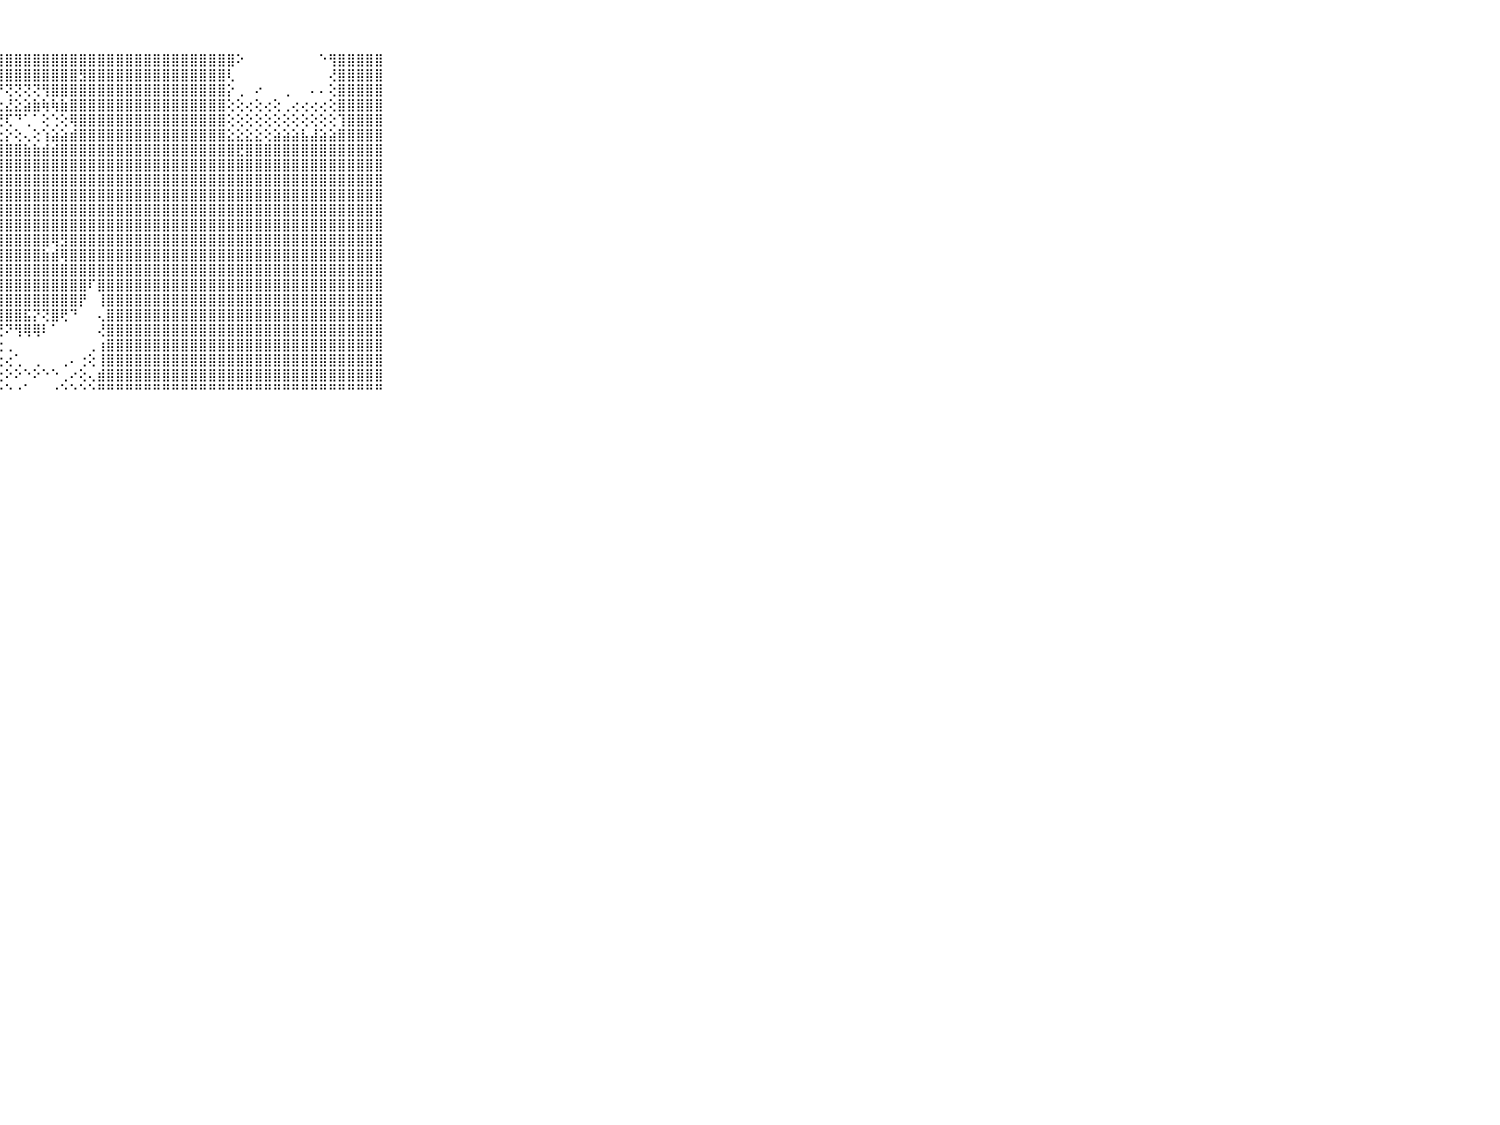

⠀⠀⠀⠀⠀⠀⠀⠀⠀⠀⠀⣿⣿⣿⣿⣿⣿⣿⣿⣿⣿⣿⣿⣿⣿⣿⣿⣿⣿⣿⣿⣿⣿⣿⣿⣿⣿⣿⣿⣿⣿⣿⣿⣿⣿⣿⣿⣿⣿⣿⣿⣿⣿⠕⠀⠀⠀⠀⠀⠀⠀⠀⠑⢻⣿⣿⣿⣿⣿⠀⠀⠀⠀⠀⠀⠀⠀⠀⠀⠀⠀
⠀⠀⠀⠀⠀⠀⠀⠀⠀⠀⠀⢹⣿⢻⢿⣿⣿⣿⣿⣿⣿⣿⣿⣿⣿⣿⣿⣿⣿⣿⣿⣿⣿⣿⣿⣿⣻⣿⣿⣿⣿⣿⣿⣿⣿⣿⣿⣿⣿⣿⣿⣿⢇⠀⠀⠀⠀⠀⠀⠀⠀⠀⠀⢜⣿⣿⣿⣿⣿⠀⠀⠀⠀⠀⠀⠀⠀⠀⠀⠀⠀
⠀⠀⠀⠀⠀⠀⠀⠀⠀⠀⠀⣿⣿⣿⣿⣿⣿⣿⣿⣿⣿⣿⣿⣿⣿⢿⢟⠝⢝⢝⢝⢝⢻⣿⣿⣿⣿⣿⣿⣿⣿⣿⣿⣿⣿⣿⣿⣿⣿⣿⣿⣿⡕⢀⠀⠔⠀⠀⢀⠀⠀⠄⠄⢕⣿⣿⣿⣿⣿⠀⠀⠀⠀⠀⠀⠀⠀⠀⠀⠀⠀
⠀⠀⠀⠀⠀⠀⠀⠀⠀⠀⠀⢝⣿⣿⣿⣿⣿⣿⣿⣿⣿⣿⢿⢟⢑⢁⢁⢕⣜⣕⣵⣷⢷⢷⣷⣿⣿⣿⣿⣿⣿⣿⣿⣿⣿⣿⣿⣿⣿⣿⣿⣿⢕⢕⢔⢕⢔⢕⢀⢔⢔⢔⢔⢕⣿⣿⣿⣿⣿⠀⠀⠀⠀⠀⠀⠀⠀⠀⠀⠀⠀
⠀⠀⠀⠀⠀⠀⠀⠀⠀⠀⠀⣿⣿⣿⣿⣿⣿⣿⣿⣿⣿⢿⢕⢕⢕⡕⢱⢞⢏⠙⢁⠁⢕⢑⢕⢿⣿⣿⣿⣿⣿⣿⣿⣿⣿⣿⣿⣿⣿⣿⣿⣿⢕⢕⢕⢕⢕⢕⢕⢕⢕⢕⢕⢕⢹⣿⣿⣿⣿⠀⠀⠀⠀⠀⠀⠀⠀⠀⠀⠀⠀
⠀⠀⠀⠀⠀⠀⠀⠀⠀⠀⠀⣿⣿⣿⣿⣿⣿⣿⣿⣿⣿⢕⣿⢕⢜⢟⢕⢕⡕⢕⢄⢕⢱⣵⣵⣾⣿⣿⣿⣿⣿⣿⣿⣿⣿⣿⣿⣿⣿⣿⣿⣿⣕⣕⣕⣕⢕⣵⣵⣵⣧⣼⣵⣵⣿⣿⣿⣿⣿⠀⠀⠀⠀⠀⠀⠀⠀⠀⠀⠀⠀
⠀⠀⠀⠀⠀⠀⠀⠀⠀⠀⠀⣿⣿⣿⣿⣿⣿⣿⣿⣿⣿⢇⢝⢻⣿⣷⣷⣿⣿⣿⣷⣷⣾⣾⣿⣿⣿⣿⣿⣿⣿⣿⣿⣿⣿⣿⣿⣿⣿⣿⣿⣿⣿⣟⣿⣿⣿⣿⣿⣿⣿⣿⣿⣿⣿⣿⣿⣿⣿⠀⠀⠀⠀⠀⠀⠀⠀⠀⠀⠀⠀
⠀⠀⠀⠀⠀⠀⠀⠀⠀⠀⠀⣿⣿⣿⣿⣿⣿⣿⣿⣿⣿⢕⢕⣱⣿⣿⣿⣿⣿⣿⣿⣿⣿⣿⣿⣿⣿⣿⣿⣿⣿⣿⣿⣿⣿⣿⣿⣿⣿⣿⣿⣿⣿⣿⣿⣿⣿⣿⣿⣿⣿⣿⣿⣿⣿⣿⣿⣿⣿⠀⠀⠀⠀⠀⠀⠀⠀⠀⠀⠀⠀
⠀⠀⠀⠀⠀⠀⠀⠀⠀⠀⠀⣿⣿⣿⣿⣾⣿⣿⣿⣿⣿⢕⢕⣾⣿⣿⣿⣿⣿⣿⣿⣿⣿⣿⣿⣿⣿⣿⣿⣿⣿⣿⣿⣿⣿⣿⣿⣿⣿⣿⣿⣿⣿⣿⣿⣿⣿⣿⣿⣿⣿⣿⣿⣿⣿⣿⣿⣿⣿⠀⠀⠀⠀⠀⠀⠀⠀⠀⠀⠀⠀
⠀⠀⠀⠀⠀⠀⠀⠀⠀⠀⠀⣿⣿⣿⣿⣿⣿⣿⣿⣿⣿⡇⢕⢸⣿⣿⣿⣿⣿⣿⣿⣿⣿⣿⣿⣿⣿⣿⣿⣿⣿⣿⣿⣿⣿⣿⣿⣿⣿⣿⣿⣿⣿⣿⣿⣿⣿⣿⣿⣿⣿⣿⣿⣿⣿⣿⣿⣿⣿⠀⠀⠀⠀⠀⠀⠀⠀⠀⠀⠀⠀
⠀⠀⠀⠀⠀⠀⠀⠀⠀⠀⠀⣿⣿⣿⣿⣿⣿⣿⣿⣿⣿⣿⣧⣽⣿⣿⣿⣿⣿⣿⣿⣿⣿⣿⣿⣿⣿⣿⣿⣿⣿⣿⣿⣿⣿⣿⣿⣿⣿⣿⣿⣿⣿⣿⣿⣿⣿⣿⣿⣿⣿⣿⣿⣿⣿⣿⣿⣿⣿⠀⠀⠀⠀⠀⠀⠀⠀⠀⠀⠀⠀
⠀⠀⠀⠀⠀⠀⠀⠀⠀⠀⠀⢜⣿⣹⣿⣿⣿⣿⣿⣿⣿⣿⣿⣿⣿⣿⣿⣿⣿⣿⣿⣿⣿⣿⣿⣿⣿⣿⣿⣿⣿⣿⣿⣿⣿⣿⣿⣿⣿⣿⣿⣿⣿⣿⣿⣿⣿⣿⣿⣿⣿⣿⣿⣿⣿⣿⣿⣿⣿⠀⠀⠀⠀⠀⠀⠀⠀⠀⠀⠀⠀
⠀⠀⠀⠀⠀⠀⠀⠀⠀⠀⠀⣿⢿⣿⣿⣿⣿⣿⣿⣿⣿⣿⣿⣿⣿⣿⣿⣿⣿⣿⣿⣿⣿⢿⣻⣿⣿⣿⣿⣿⣿⣿⣿⣿⣿⣿⣿⣿⣿⣿⣿⣿⣿⣿⣿⣿⣿⣿⣿⣿⣿⣿⣿⣿⣿⣿⣿⣿⣿⠀⠀⠀⠀⠀⠀⠀⠀⠀⠀⠀⠀
⠀⠀⠀⠀⠀⠀⠀⠀⠀⠀⠀⣿⣿⣿⣿⣿⣿⣿⣿⣿⣿⣿⣿⣿⣿⣿⣿⣿⣿⣿⣿⣿⣷⣾⢿⣿⣿⣿⣿⣿⣿⣿⣿⣿⣿⣿⣿⣿⣿⣿⣿⣿⣿⣿⣿⣿⣿⣿⣿⣿⣿⣿⣿⣿⣿⣿⣿⣿⣿⠀⠀⠀⠀⠀⠀⠀⠀⠀⠀⠀⠀
⠀⠀⠀⠀⠀⠀⠀⠀⠀⠀⠀⣿⣿⣿⣿⣿⣿⣿⣿⣿⣿⣿⣿⣿⣿⣿⣿⣿⣿⣿⣿⣿⣿⣿⣿⣿⣿⣿⣿⣿⣿⣿⣿⣿⣿⣿⣿⣿⣿⣿⣿⣿⣿⣿⣿⣿⣿⣿⣿⣿⣿⣿⣿⣿⣿⣿⣿⣿⣿⠀⠀⠀⠀⠀⠀⠀⠀⠀⠀⠀⠀
⠀⠀⠀⠀⠀⠀⠀⠀⠀⠀⠀⣿⣿⣿⣿⣿⣿⣿⣿⣿⣿⣿⣿⣿⡿⣿⣿⣿⣿⣿⣿⣿⣿⣿⣿⣿⣿⠏⣿⣿⣿⣿⣿⣿⣿⣿⣿⣿⣿⣿⣿⣿⣿⣿⣿⣿⣿⣿⣿⣿⣿⣿⣿⣿⣿⣿⣿⣿⣿⠀⠀⠀⠀⠀⠀⠀⠀⠀⠀⠀⠀
⠀⠀⠀⠀⠀⠀⠀⠀⠀⠀⠀⣿⣿⣿⣿⣿⣿⣿⣿⣿⣿⣿⣿⣿⡇⢿⣿⣿⣿⣿⣿⣿⣿⣿⣿⣿⡟⠀⢸⣿⣿⣿⣿⣿⣿⣿⣿⣿⣿⣿⣿⣿⣿⣿⣿⣿⣿⣿⣿⣿⣿⣿⣿⣿⣿⣿⣿⣿⣿⠀⠀⠀⠀⠀⠀⠀⠀⠀⠀⠀⠀
⠀⠀⠀⠀⠀⠀⠀⠀⠀⠀⠀⣿⣿⣽⣿⣿⣿⣿⣿⣿⣿⣿⣿⣿⣷⢜⢻⣿⣿⣿⣯⡝⢝⣿⢟⠙⠀⠀⢄⣿⣿⣿⣿⣿⣿⣿⣿⣿⣿⣿⣿⣿⣿⣿⣿⣿⣿⣿⣿⣿⣿⣿⣿⣿⣿⣿⣿⣿⣿⠀⠀⠀⠀⠀⠀⠀⠀⠀⠀⠀⠀
⠀⠀⠀⠀⠀⠀⠀⠀⠀⠀⠀⣿⣿⣿⣿⣿⣿⣿⣿⣿⣿⣿⣿⣿⣿⢕⢅⢘⠝⢻⢿⢿⠇⠁⠀⠀⠀⠀⢜⣿⣿⣿⣿⣿⣿⣿⣿⣿⣿⣿⣿⣿⣿⣿⣿⣿⣿⣿⣿⣿⣿⣿⣿⣿⣿⣿⣿⣿⣿⠀⠀⠀⠀⠀⠀⠀⠀⠀⠀⠀⠀
⠀⠀⠀⠀⠀⠀⠀⠀⠀⠀⠀⣿⣿⣿⣿⣿⣿⣿⣿⣿⣿⣿⣿⣿⣿⠁⢕⢔⢀⠀⠀⠀⠀⠀⠀⠀⠀⢀⢰⣿⣿⣿⣿⣿⣿⣿⣿⣿⣿⣿⣿⣿⣿⣿⣿⣿⣿⣿⣿⣿⣿⣿⣿⣿⣿⣿⣿⣿⣿⠀⠀⠀⠀⠀⠀⠀⠀⠀⠀⠀⠀
⠀⠀⠀⠀⠀⠀⠀⠀⠀⠀⠀⣿⣿⣿⣿⣿⣿⣿⣿⣿⣿⣿⣿⣿⣿⡆⢕⢔⢔⢁⠀⢀⠀⠀⢀⠄⢐⢕⢸⣿⣿⣿⣿⣿⣿⣿⣿⣿⣿⣿⣿⣿⣿⣿⣿⣿⣿⣿⣿⣿⣿⣿⣿⣿⣿⣿⣿⣿⣿⠀⠀⠀⠀⠀⠀⠀⠀⠀⠀⠀⠀
⠀⠀⠀⠀⠀⠀⠀⠀⠀⠀⠀⣿⣿⣿⣿⣿⣿⣿⣿⣿⣿⣿⣿⣿⣿⣿⡕⢕⠕⠕⠑⠕⠑⠑⢀⠔⢕⢄⣾⣿⣿⣿⣿⣿⣿⣿⣿⣿⣿⣿⣿⣿⣿⣿⣿⣿⣿⣿⣿⣿⣿⣿⣿⣿⣿⣿⣿⣿⣿⠀⠀⠀⠀⠀⠀⠀⠀⠀⠀⠀⠀
⠀⠀⠀⠀⠀⠀⠀⠀⠀⠀⠀⠛⠛⠛⠛⠛⠛⠛⠛⠛⠛⠛⠛⠛⠛⠛⠛⠑⠑⠐⠁⠀⠀⠐⠑⠑⠑⠑⠛⠛⠛⠛⠛⠛⠛⠛⠛⠛⠛⠛⠛⠛⠛⠛⠛⠛⠛⠛⠛⠛⠛⠛⠛⠛⠛⠛⠛⠛⠛⠀⠀⠀⠀⠀⠀⠀⠀⠀⠀⠀⠀